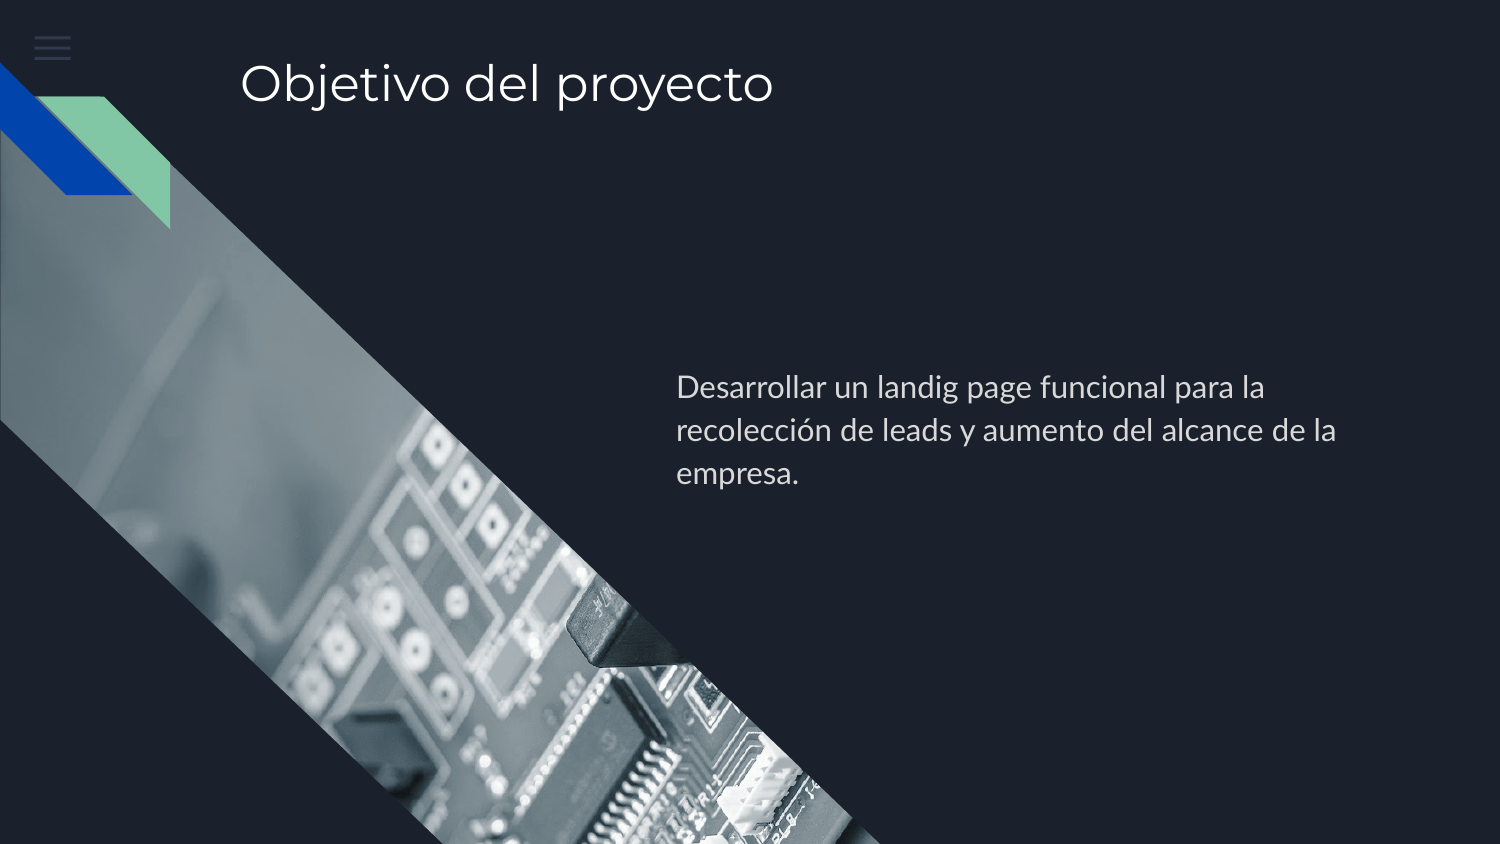

# Objetivo del proyecto
Desarrollar un landig page funcional para la recolección de leads y aumento del alcance de la empresa.